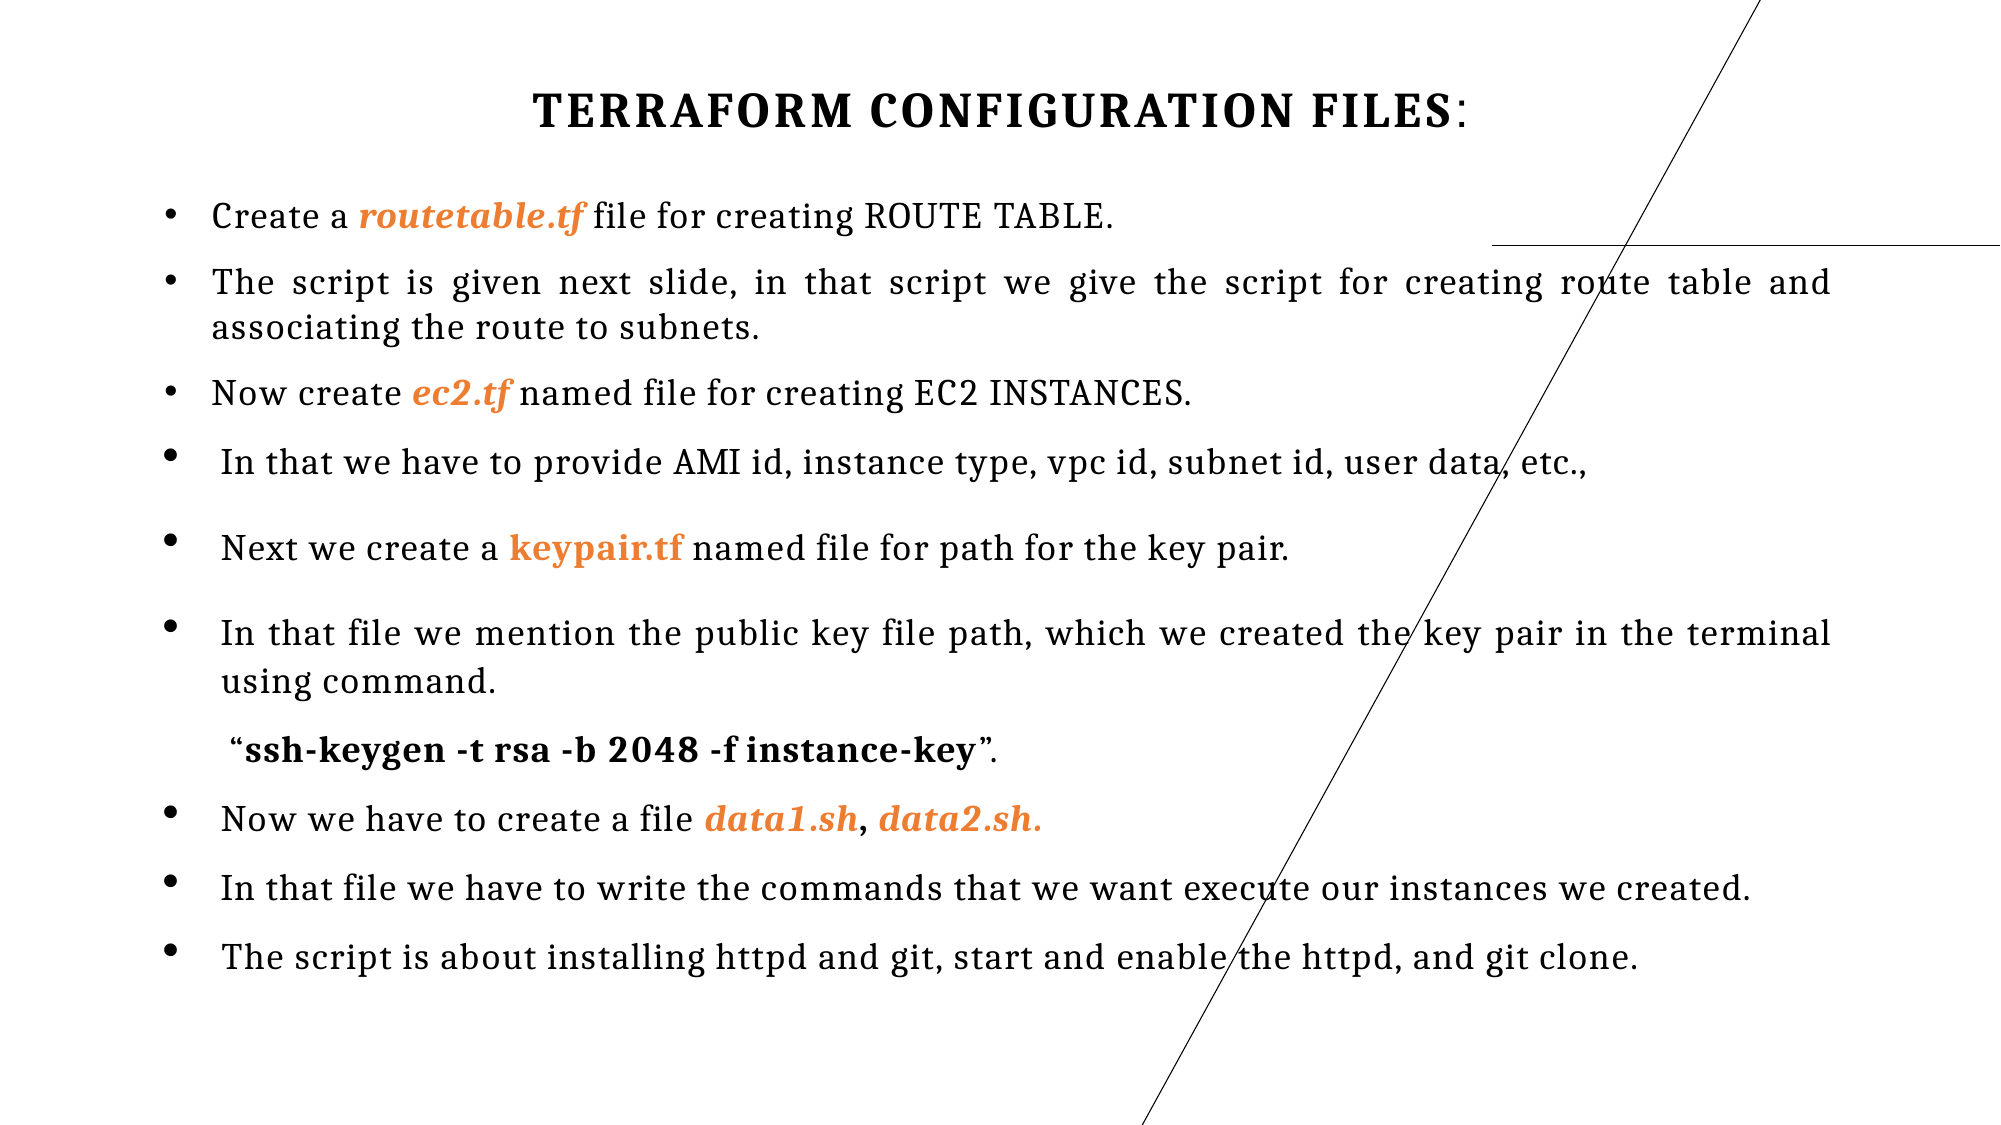

# Terraform configuration files:
Create a routetable.tf file for creating ROUTE TABLE.
The script is given next slide, in that script we give the script for creating route table and associating the route to subnets.
Now create ec2.tf named file for creating EC2 INSTANCES.
In that we have to provide AMI id, instance type, vpc id, subnet id, user data, etc.,
Next we create a keypair.tf named file for path for the key pair.
In that file we mention the public key file path, which we created the key pair in the terminal using command.
       “ssh-keygen -t rsa -b 2048 -f instance-key”.
Now we have to create a file data1.sh, data2.sh.
In that file we have to write the commands that we want execute our instances we created.
The script is about installing httpd and git, start and enable the httpd, and git clone.